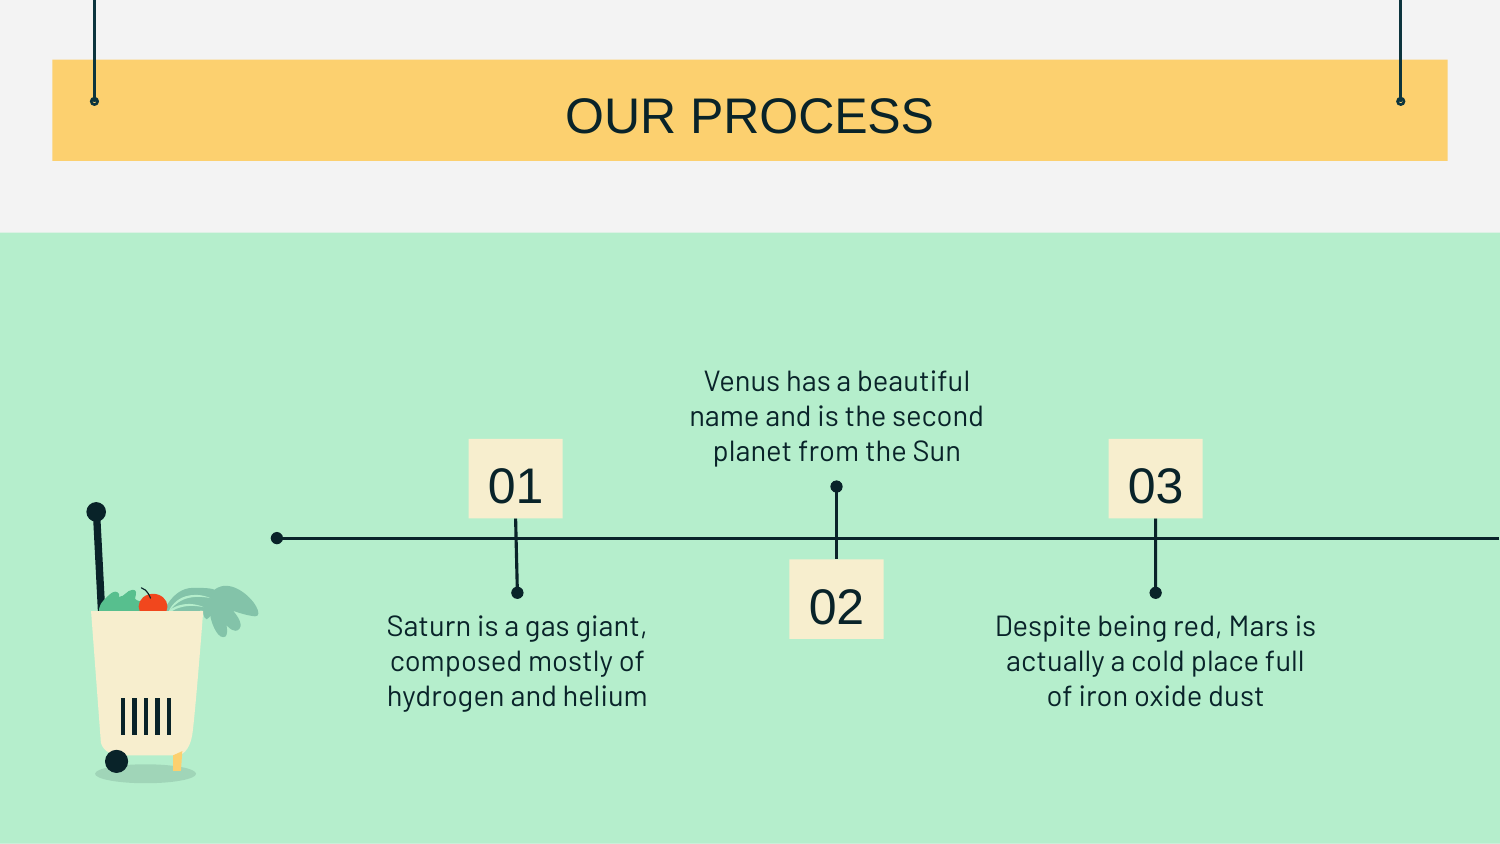

# OUR PROCESS
Venus has a beautiful name and is the second planet from the Sun
01
03

02
Saturn is a gas giant, composed mostly of hydrogen and helium
Despite being red, Mars is actually a cold place full of iron oxide dust